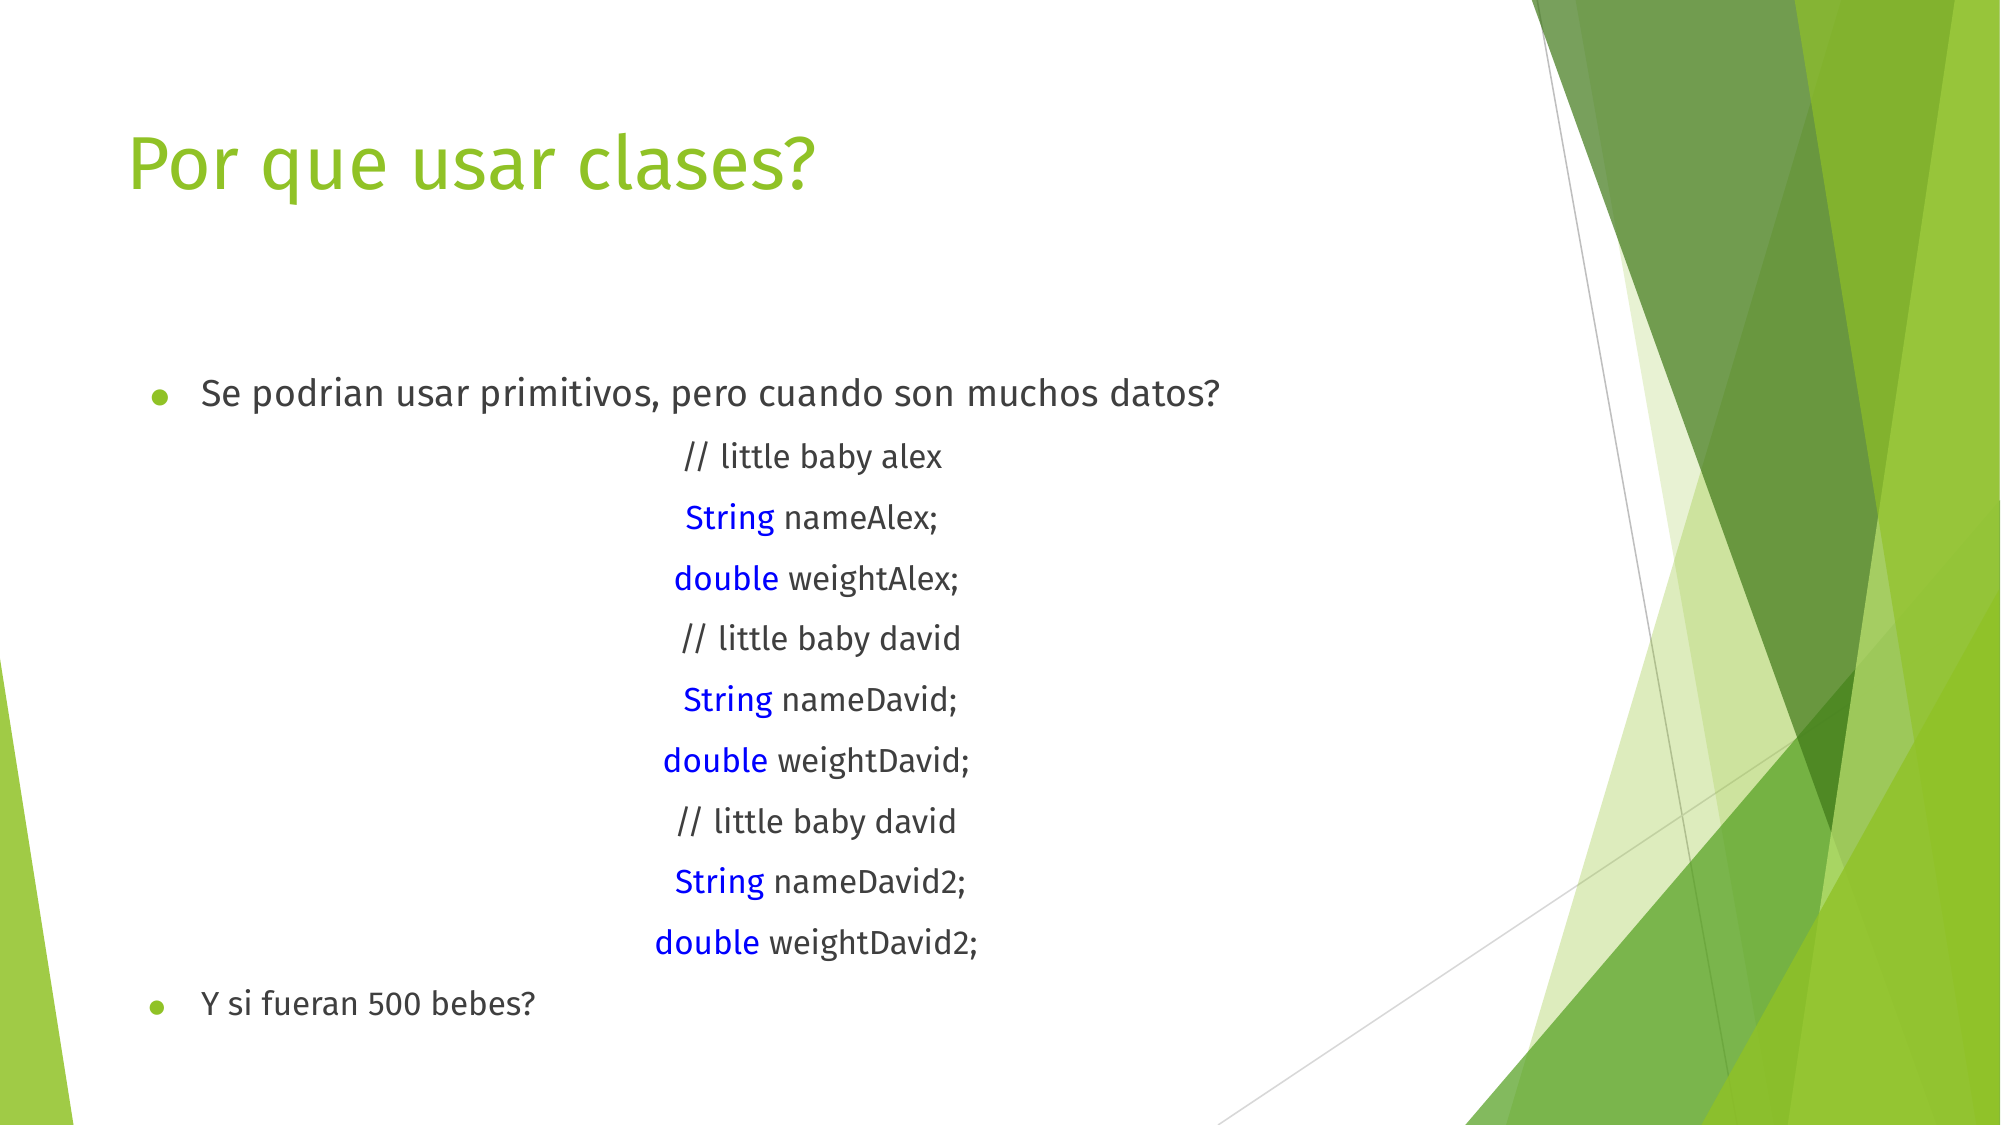

# Por que usar clases?
Se podrian usar primitivos, pero cuando son muchos datos?
// little baby alex
String nameAlex;
double weightAlex;
 // little baby david
 String nameDavid;
 double weightDavid;
// little baby david
 String nameDavid2;
 double weightDavid2;
Y si fueran 500 bebes?